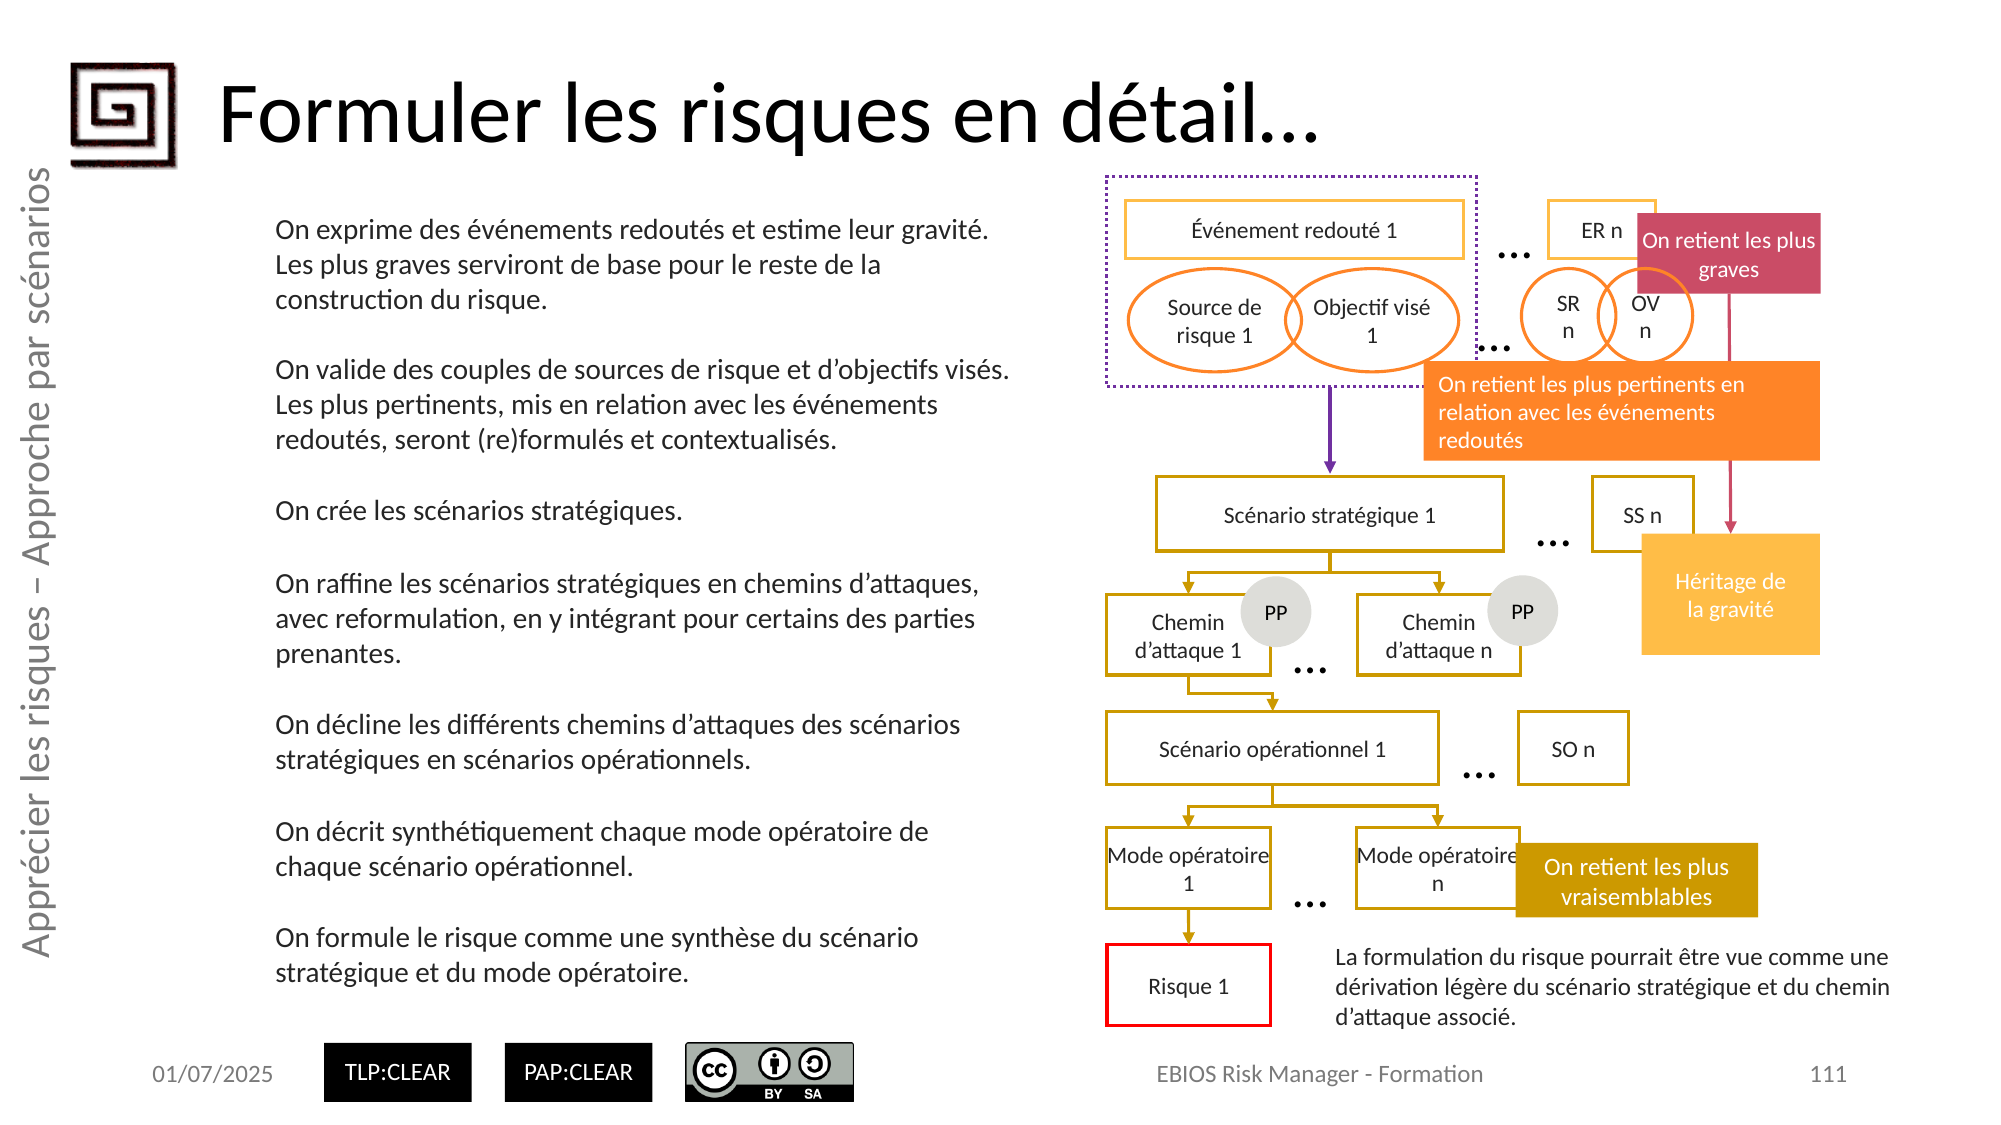

# Formuler les risques en détail…

Événement redouté 1
…
ER n
On exprime des événements redoutés et estime leur gravité. Les plus graves serviront de base pour le reste de la construction du risque.
On retient les plus graves
SR
n
OV
n
Source de risque 1
Objectif visé 1
…
On valide des couples de sources de risque et d’objectifs visés. Les plus pertinents, mis en relation avec les événements redoutés, seront (re)formulés et contextualisés.
On retient les plus pertinents en relation avec les événements redoutés
Scénario stratégique 1
SS n
…
On crée les scénarios stratégiques.
Apprécier les risques – Approche par scénarios
Héritage de
la gravité
On raffine les scénarios stratégiques en chemins d’attaques, avec reformulation, en y intégrant pour certains des parties prenantes.
PP
PP
Chemin d’attaque 1
Chemin d’attaque n
…
On décline les différents chemins d’attaques des scénarios stratégiques en scénarios opérationnels.
Scénario opérationnel 1
SO n
…
On décrit synthétiquement chaque mode opératoire de chaque scénario opérationnel.
Mode opératoire n
Mode opératoire 1
On retient les plus vraisemblables
…
On formule le risque comme une synthèse du scénario stratégique et du mode opératoire.
La formulation du risque pourrait être vue comme une dérivation légère du scénario stratégique et du chemin d’attaque associé.
Risque 1
01/07/2025
EBIOS Risk Manager - Formation
111